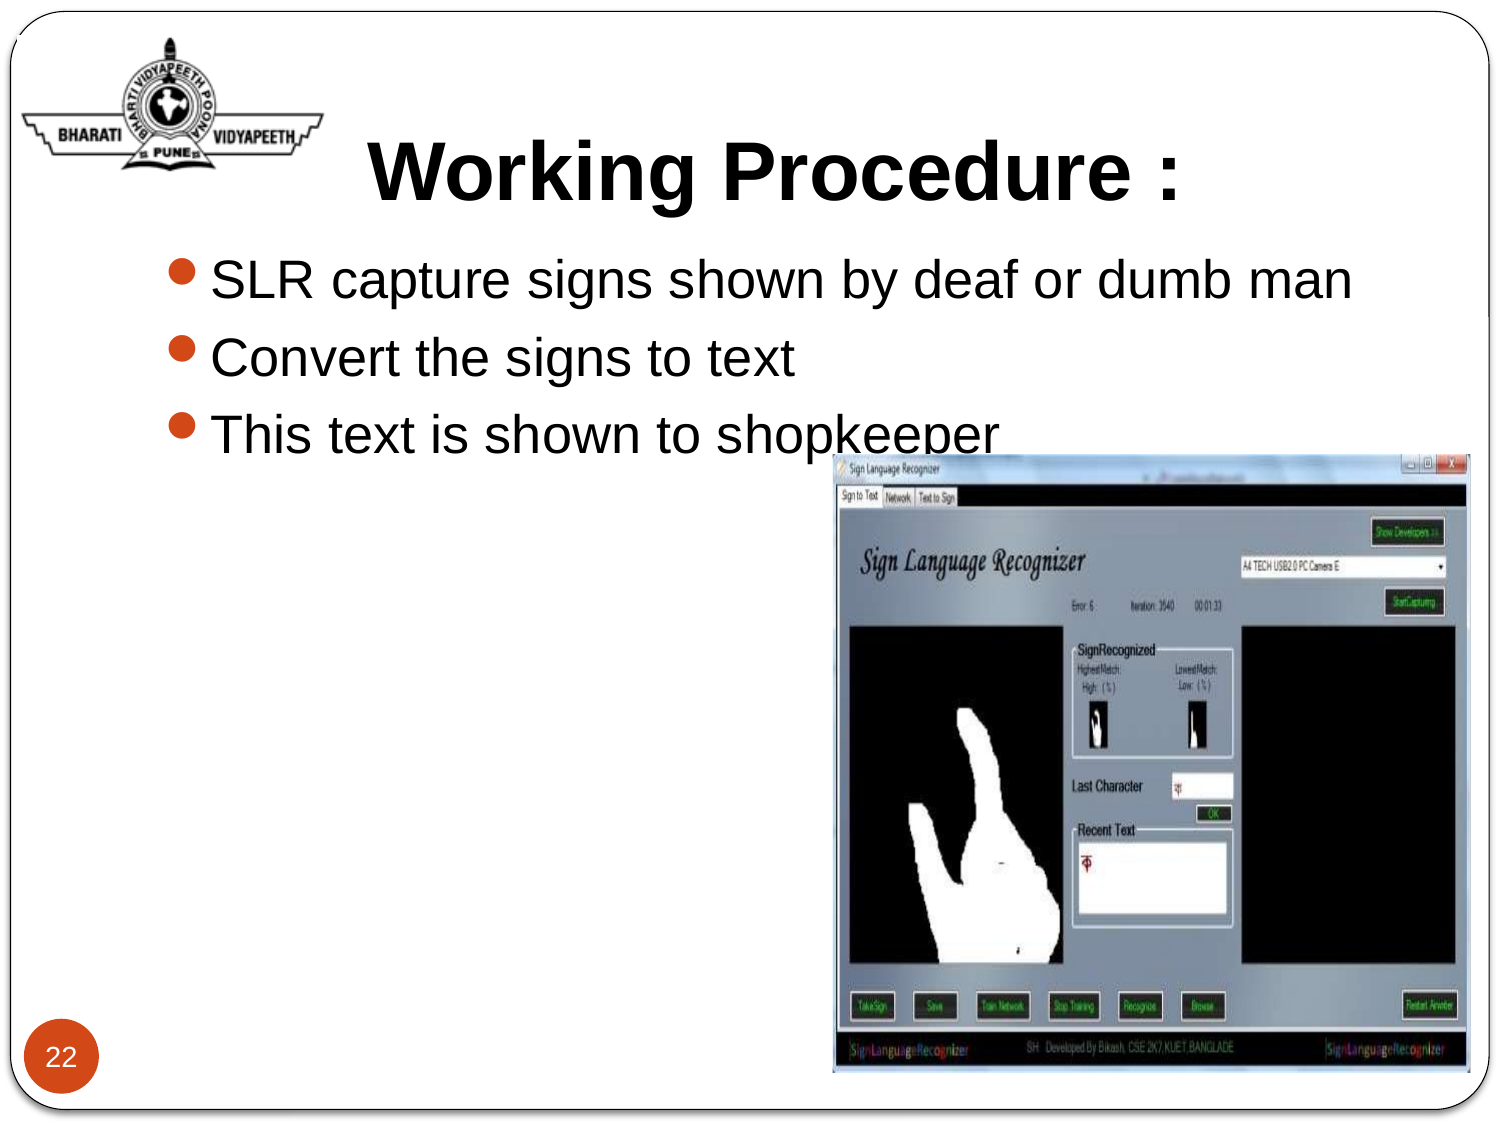

# Working Procedure :
SLR capture signs shown by deaf or dumb man
Convert the signs to text
This text is shown to shopkeeper

e shopkeeper can understand the deaf man’s demands

22